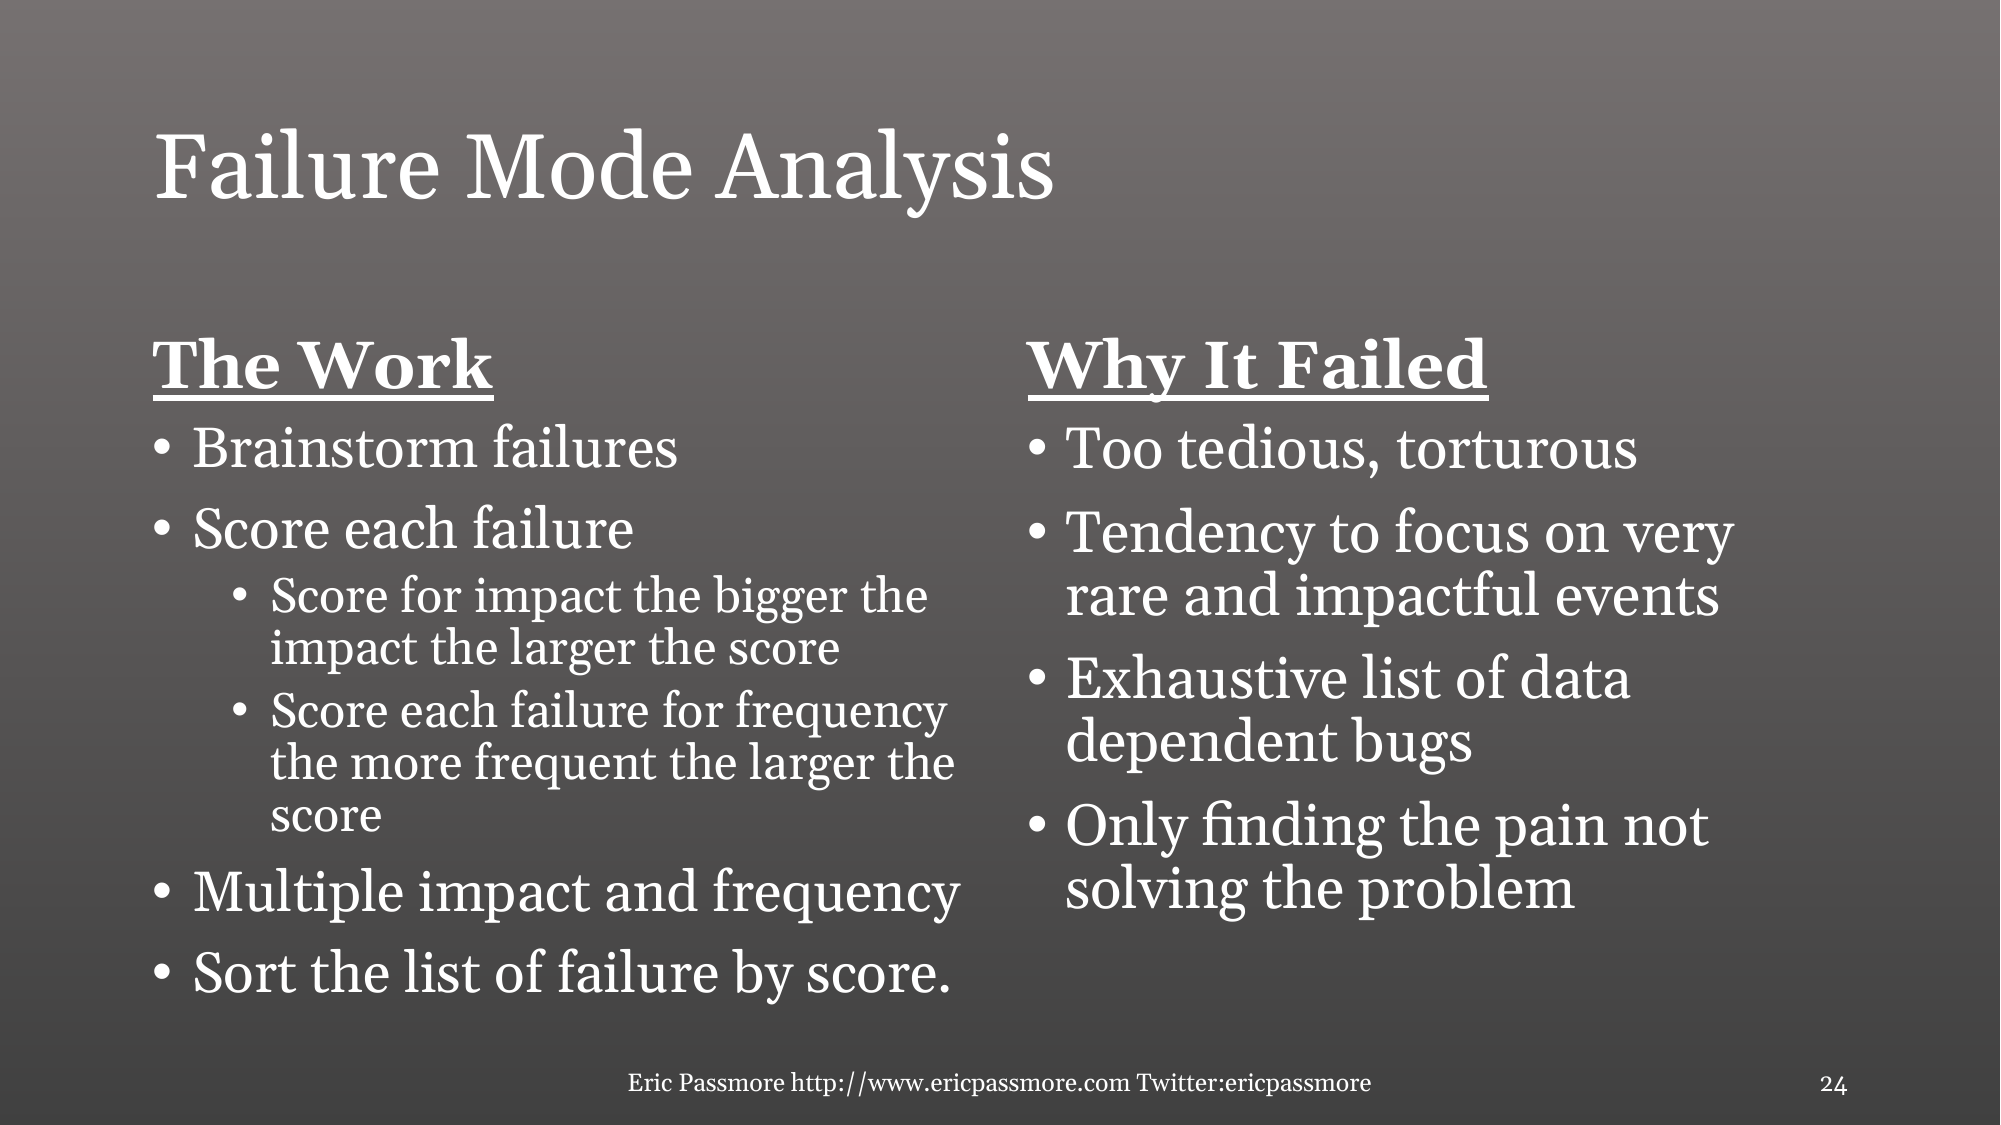

# Failure Mode Analysis
The Work
Why It Failed
Brainstorm failures
Score each failure
Score for impact the bigger the impact the larger the score
Score each failure for frequency the more frequent the larger the score
Multiple impact and frequency
Sort the list of failure by score.

Too tedious, torturous
Tendency to focus on very rare and impactful events
Exhaustive list of data dependent bugs
Only finding the pain not solving the problem

Eric Passmore http://www.ericpassmore.com Twitter:ericpassmore
24